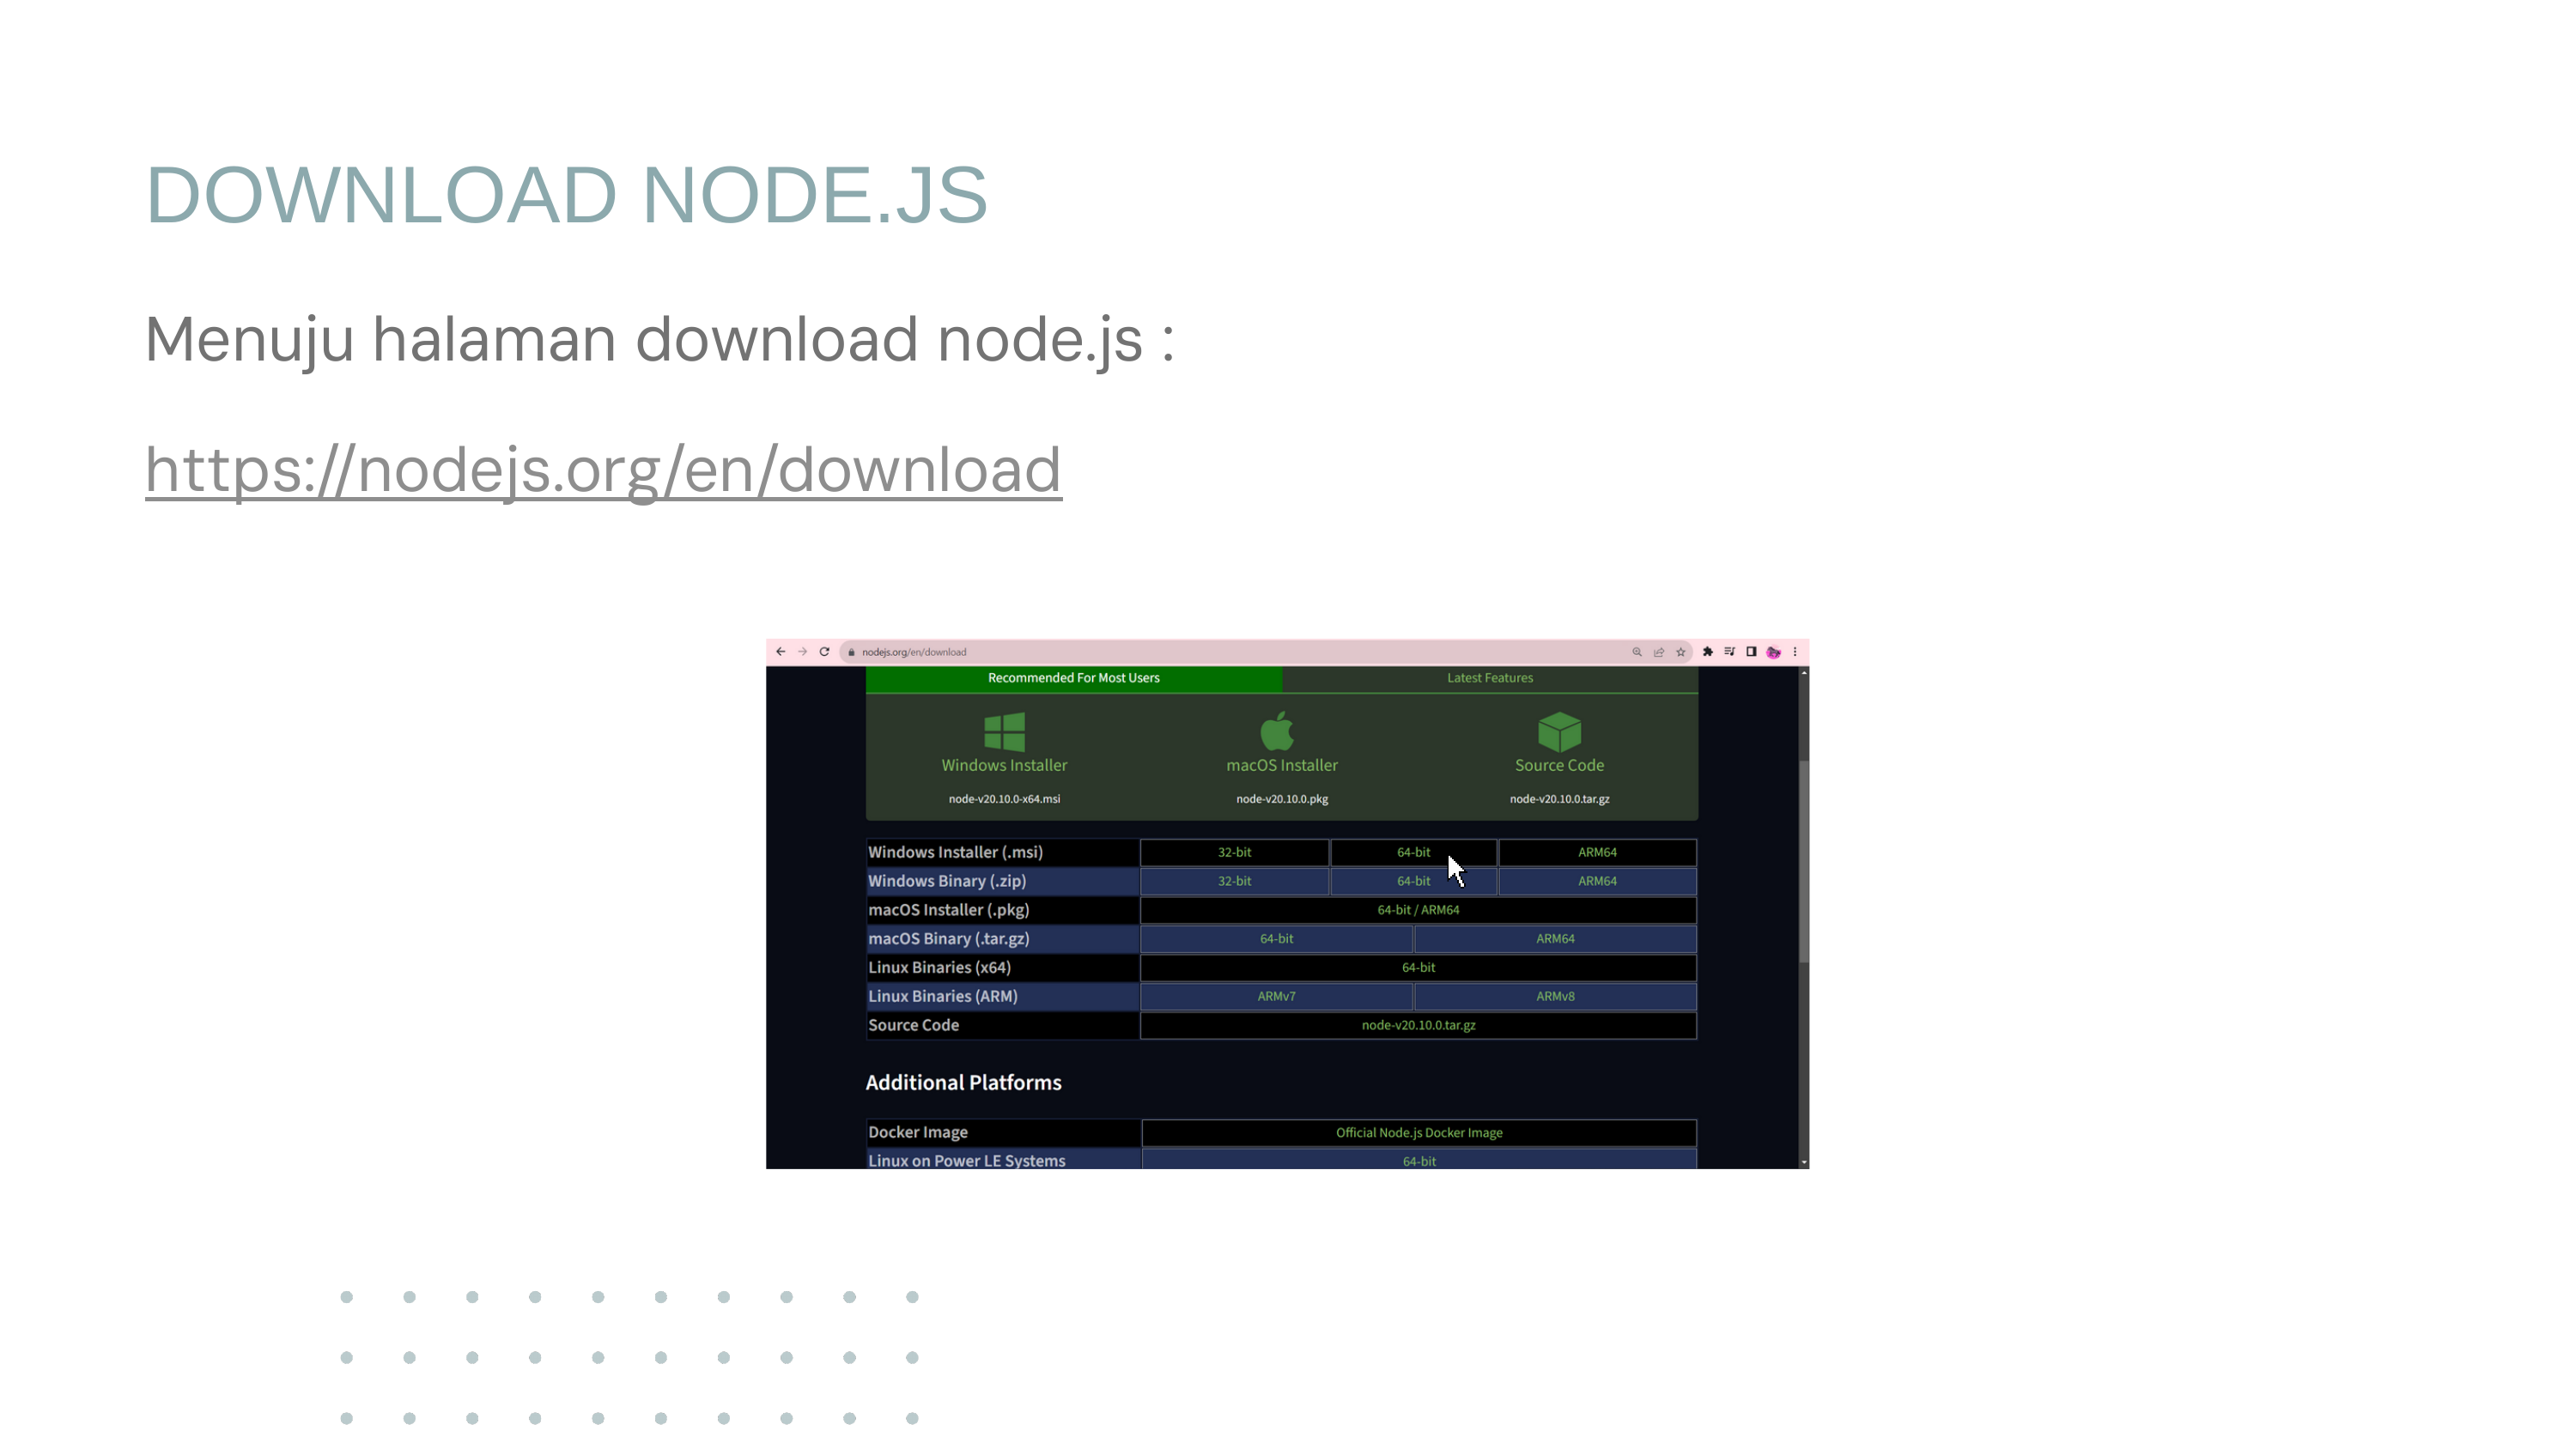

DOWNLOAD NODE.JS
Menuju halaman download node.js :

https://nodejs.org/en/download